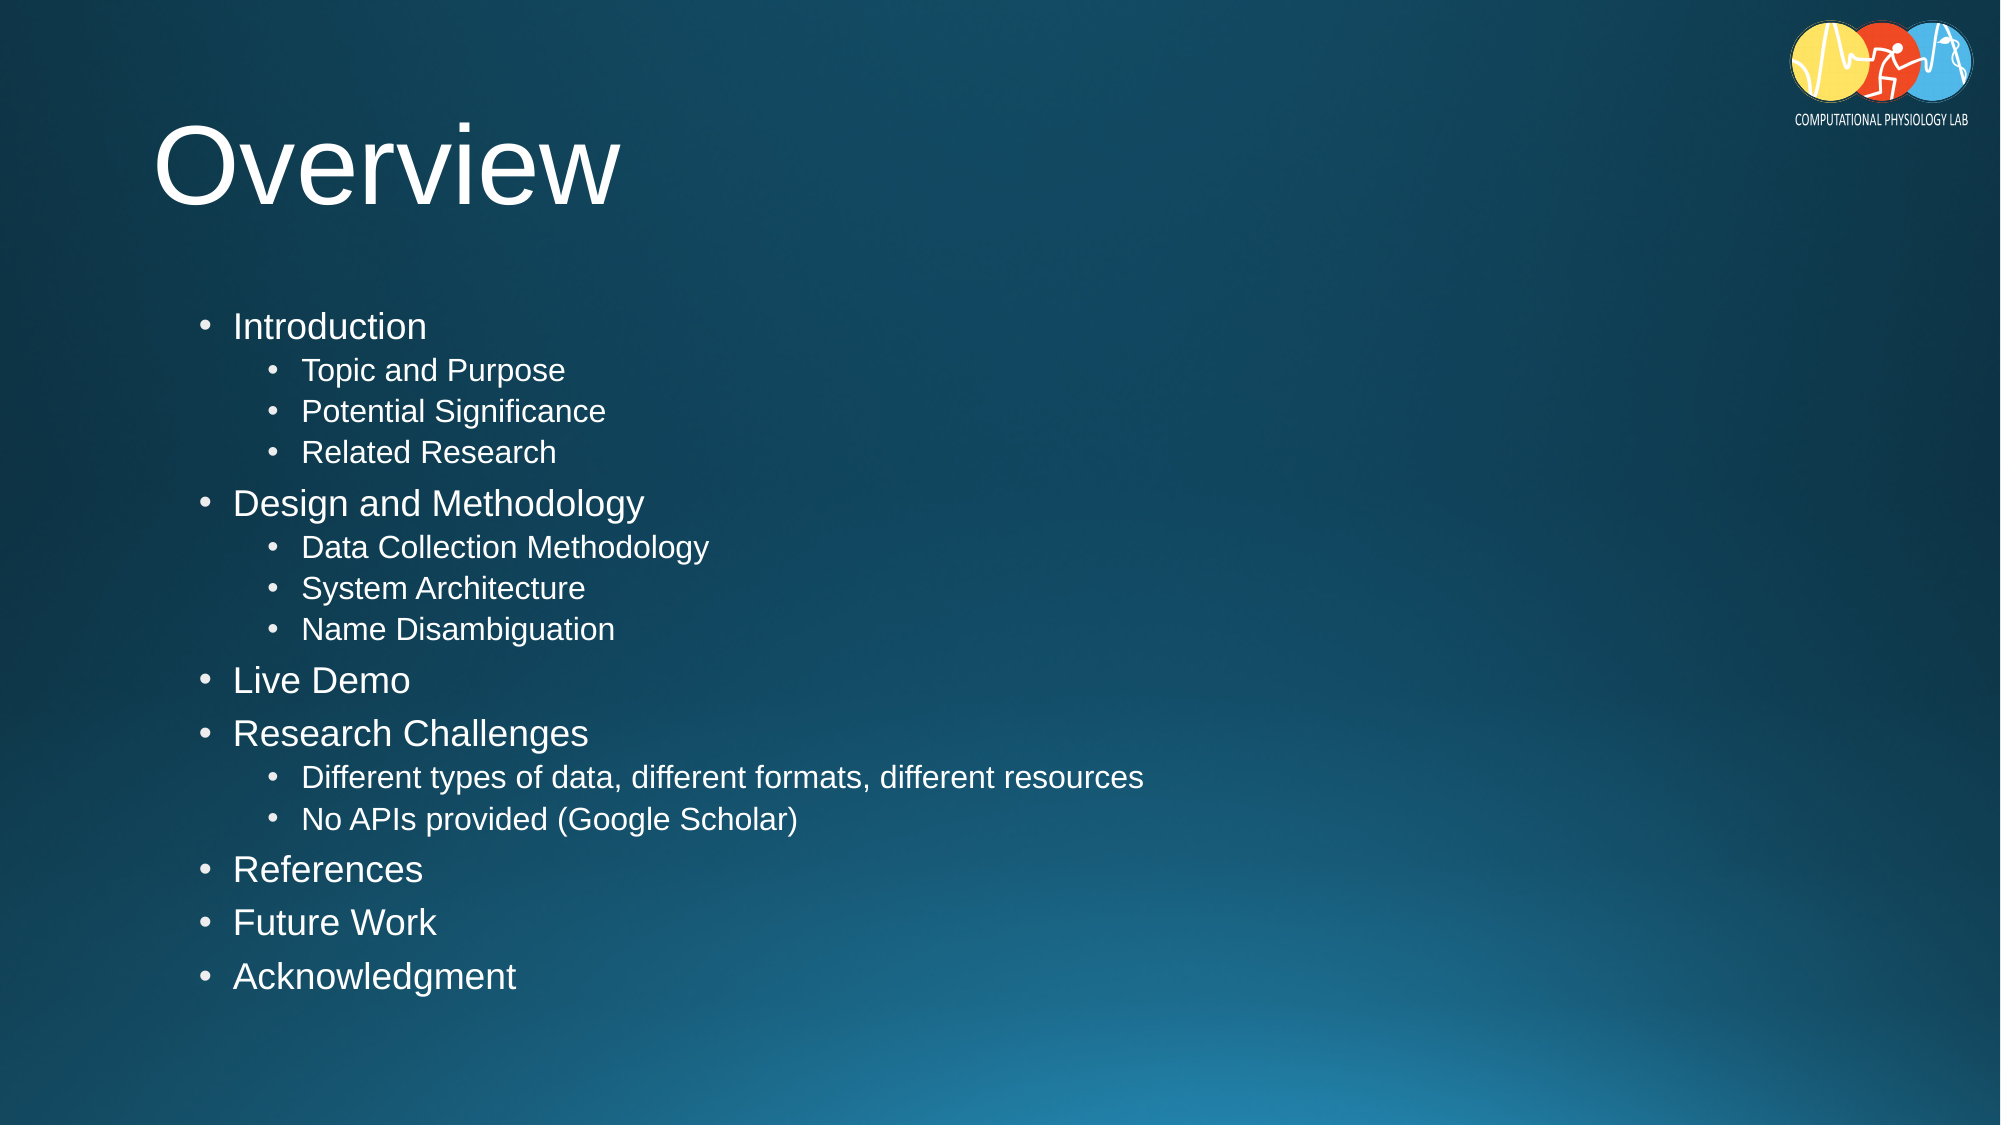

# Overview
Introduction
Topic and Purpose
Potential Significance
Related Research
Design and Methodology
Data Collection Methodology
System Architecture
Name Disambiguation
Live Demo
Research Challenges
Different types of data, different formats, different resources
No APIs provided (Google Scholar)
References
Future Work
Acknowledgment